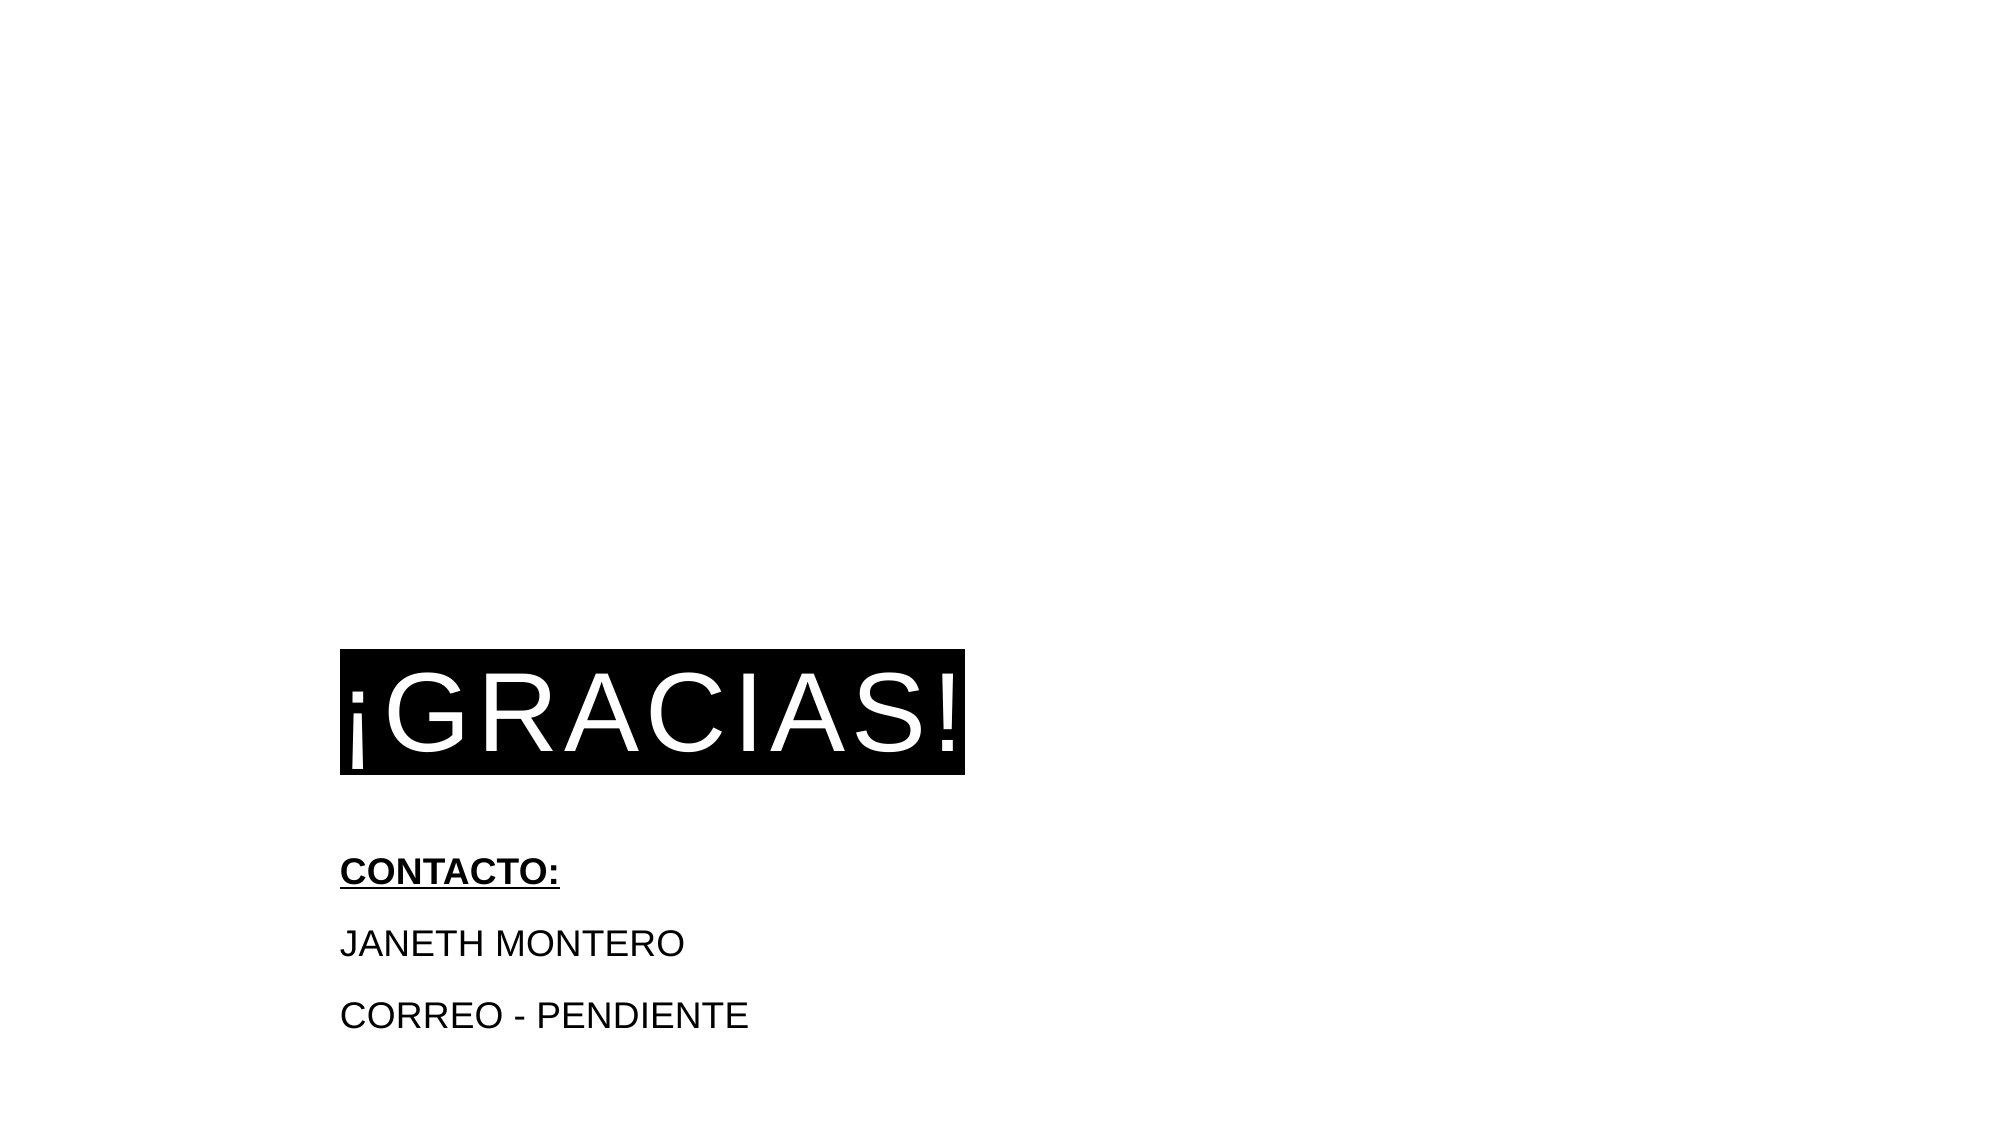

# ¡Gracias!
CONTACTO:
JANETH MONTERO
CORREO - PENDIENTE